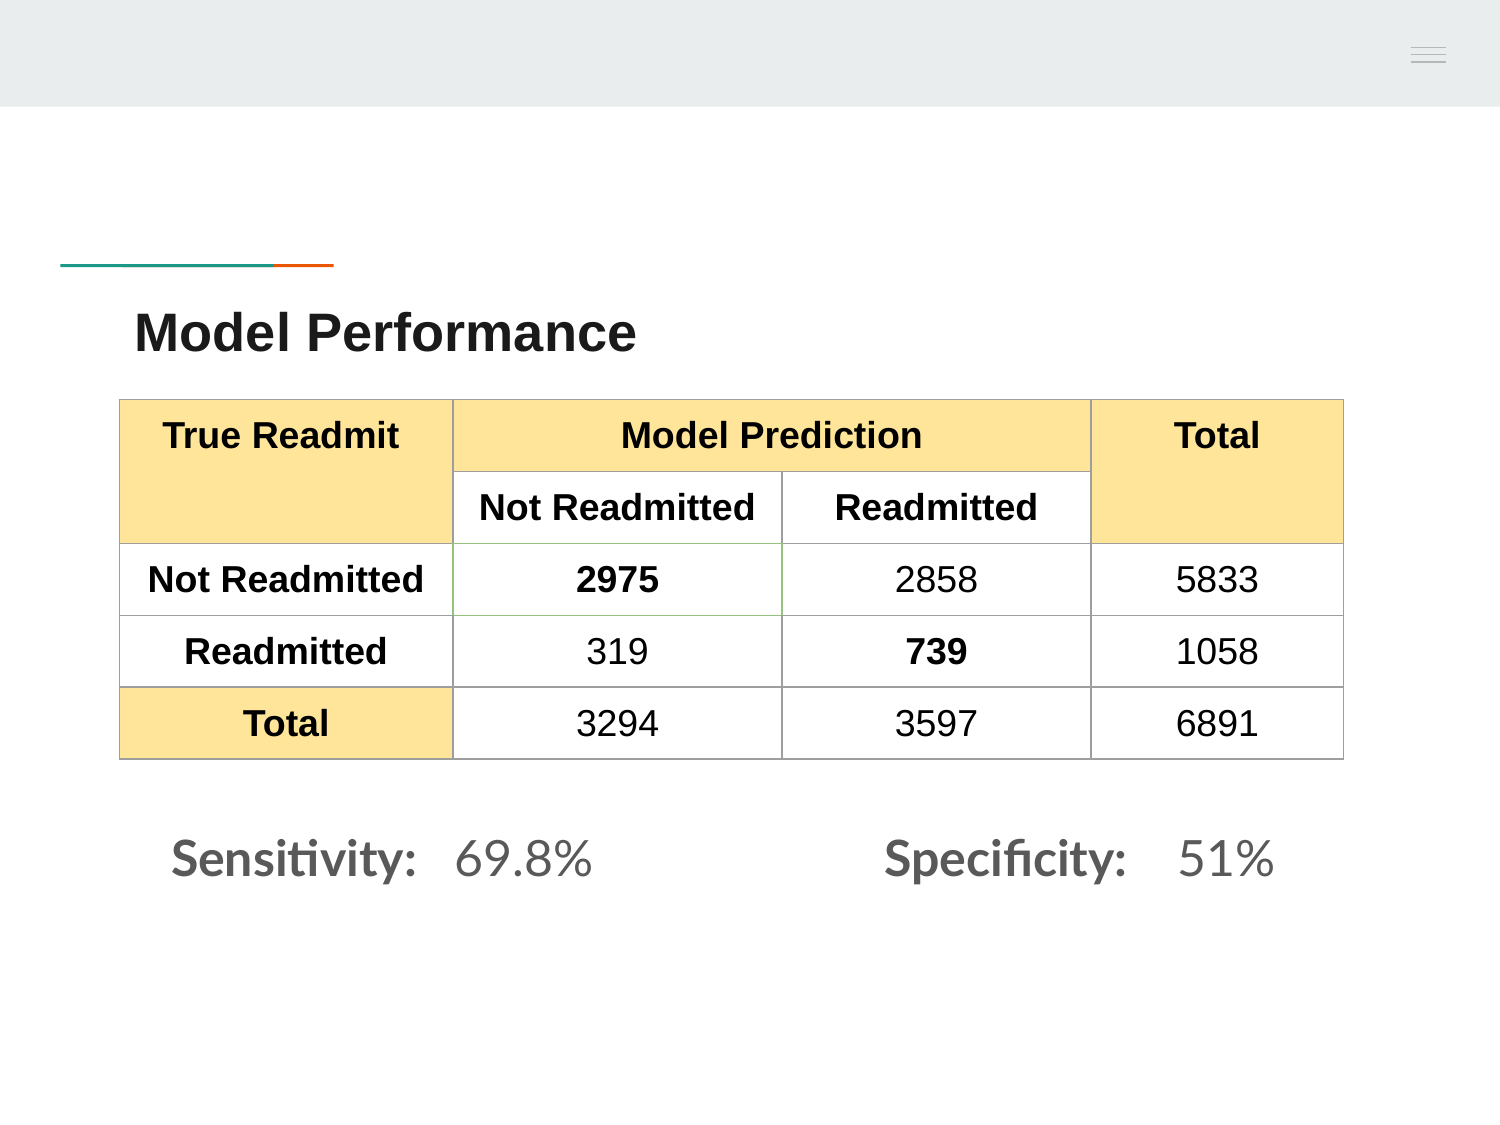

# Model Performance
| True Readmit | Model Prediction |  | Total |
| --- | --- | --- | --- |
|  | Not Readmitted | Readmitted |  |
| Not Readmitted | 2975 | 2858 | 5833 |
| Readmitted | 319 | 739 | 1058 |
| Total | 3294 | 3597 | 6891 |
   Sensitivity:   69.8%		Specificity:    51%